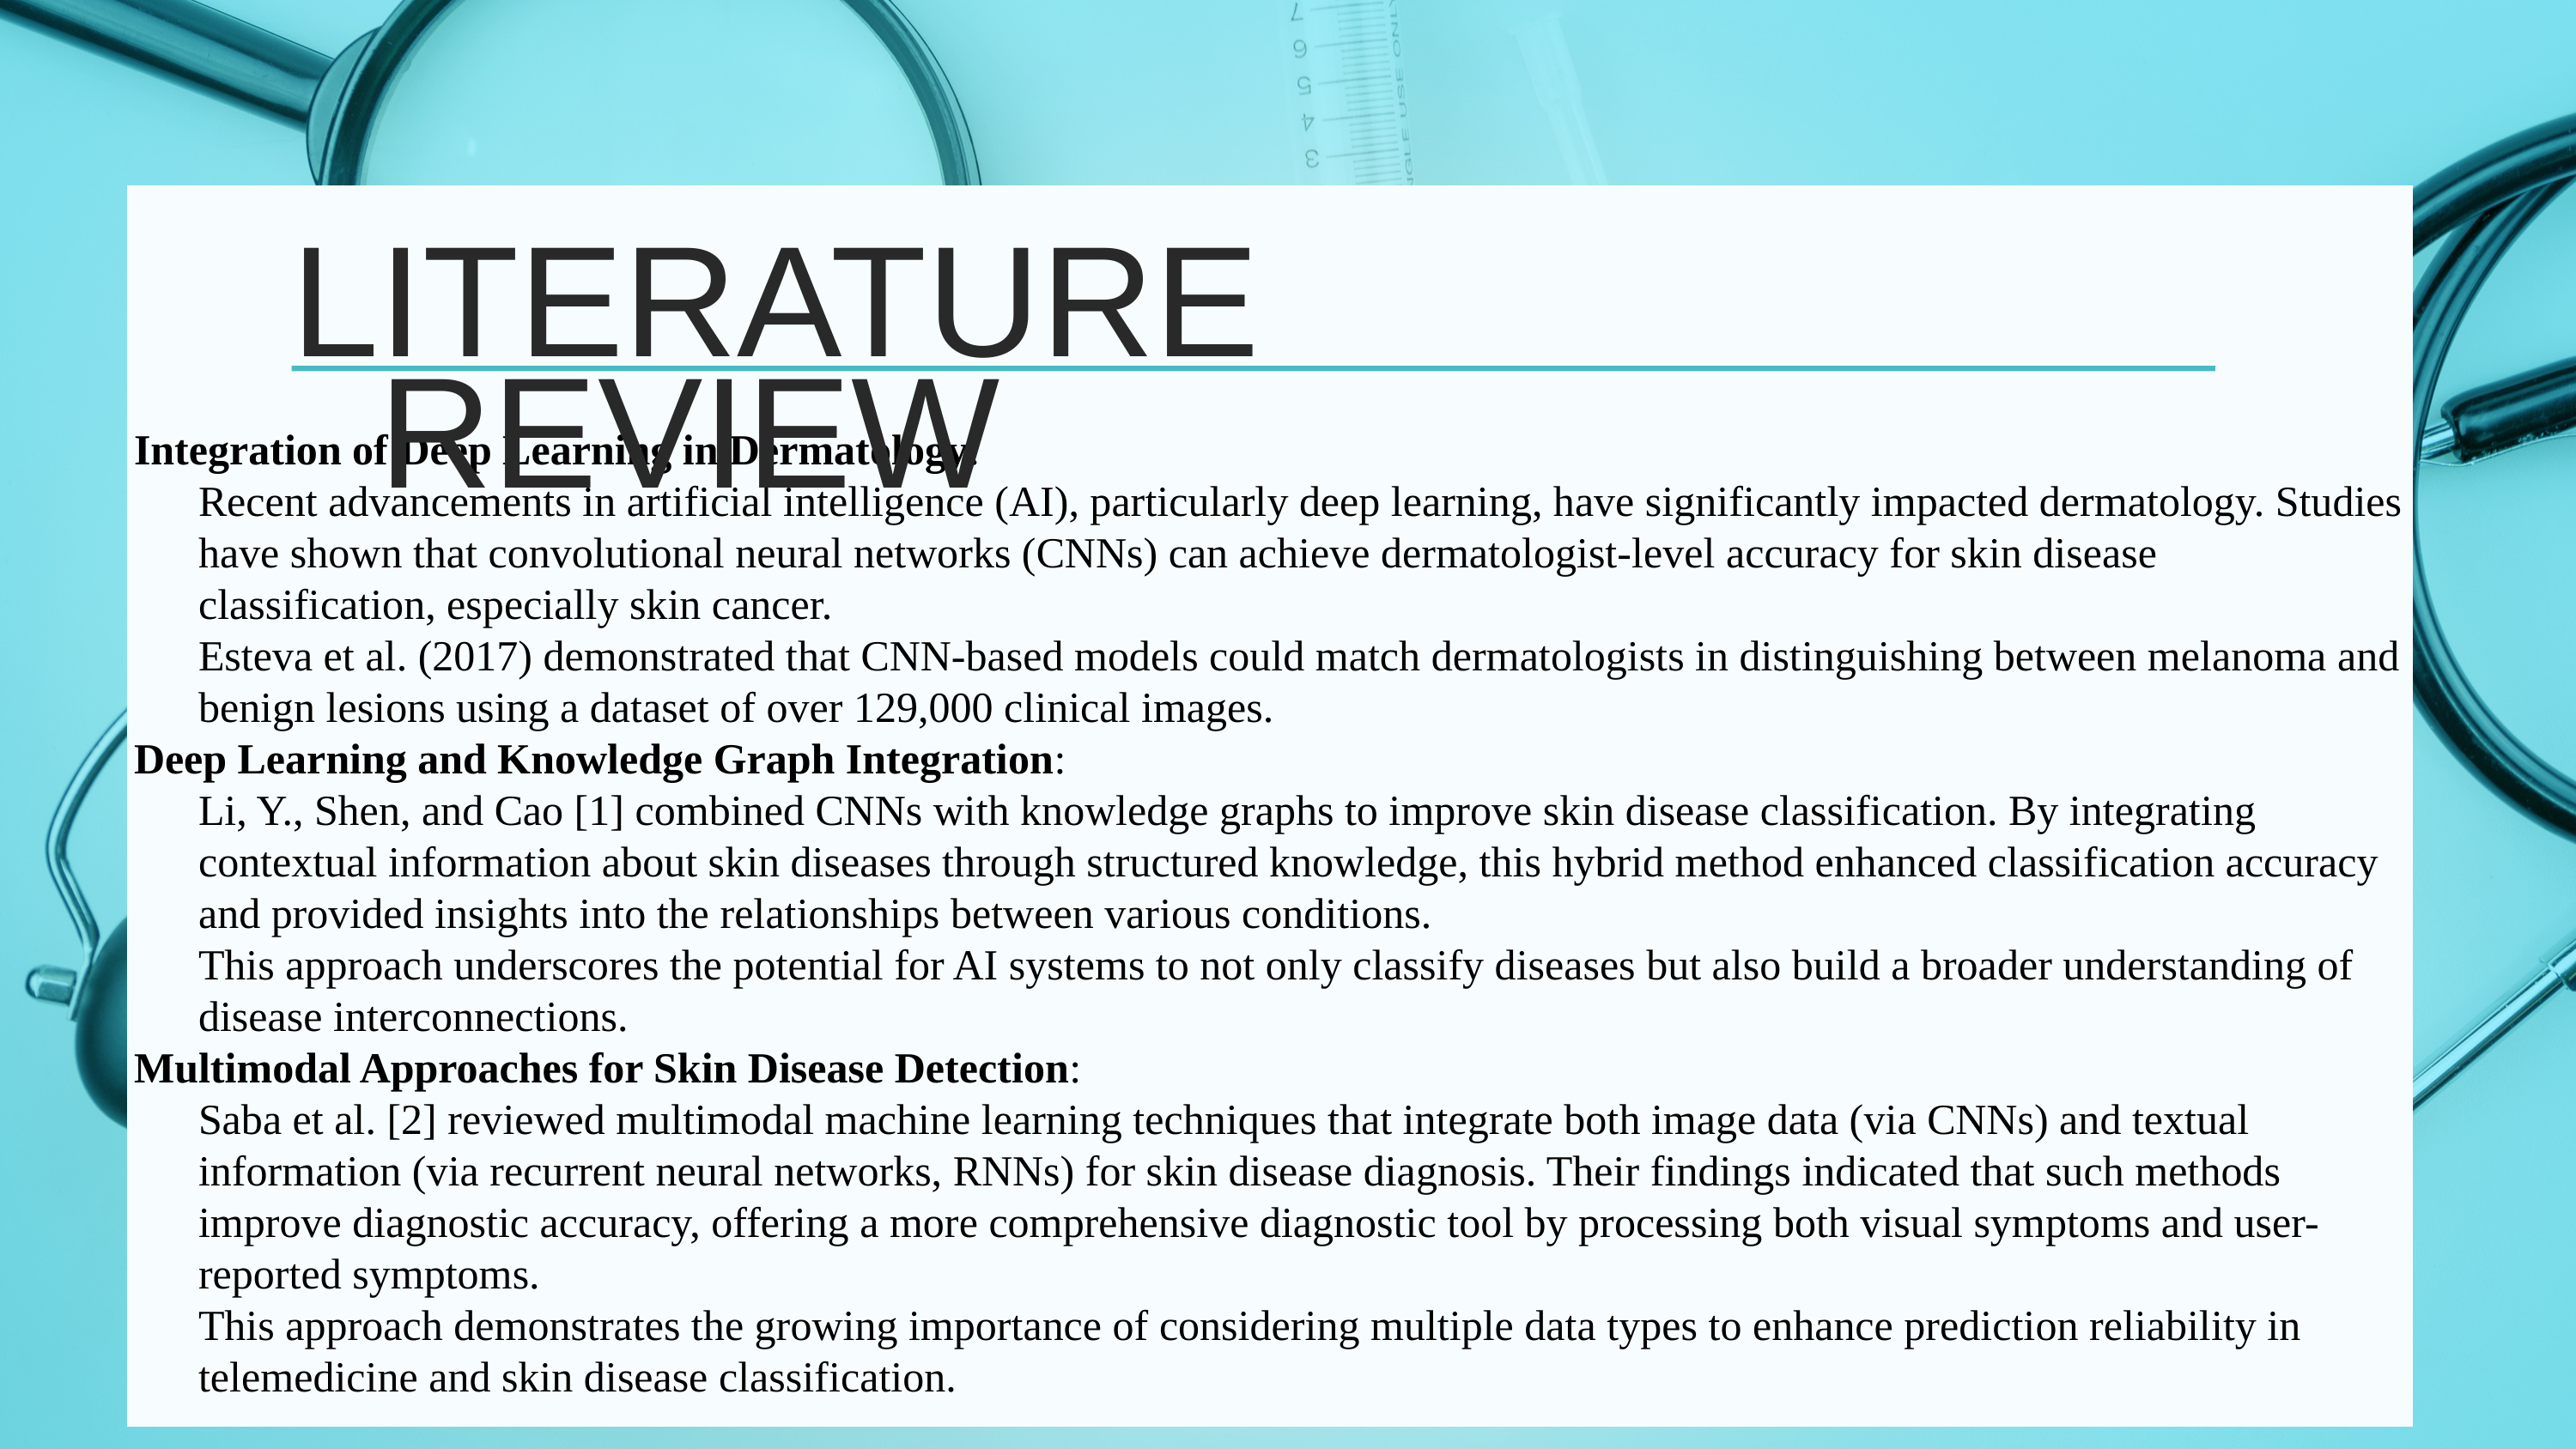

Integration of Deep Learning in Dermatology:
Recent advancements in artificial intelligence (AI), particularly deep learning, have significantly impacted dermatology. Studies have shown that convolutional neural networks (CNNs) can achieve dermatologist-level accuracy for skin disease classification, especially skin cancer.
Esteva et al. (2017) demonstrated that CNN-based models could match dermatologists in distinguishing between melanoma and benign lesions using a dataset of over 129,000 clinical images.
Deep Learning and Knowledge Graph Integration:
Li, Y., Shen, and Cao [1] combined CNNs with knowledge graphs to improve skin disease classification. By integrating contextual information about skin diseases through structured knowledge, this hybrid method enhanced classification accuracy and provided insights into the relationships between various conditions.
This approach underscores the potential for AI systems to not only classify diseases but also build a broader understanding of disease interconnections.
Multimodal Approaches for Skin Disease Detection:
Saba et al. [2] reviewed multimodal machine learning techniques that integrate both image data (via CNNs) and textual information (via recurrent neural networks, RNNs) for skin disease diagnosis. Their findings indicated that such methods improve diagnostic accuracy, offering a more comprehensive diagnostic tool by processing both visual symptoms and user-reported symptoms.
This approach demonstrates the growing importance of considering multiple data types to enhance prediction reliability in telemedicine and skin disease classification.
LITERATURE   REVIEW